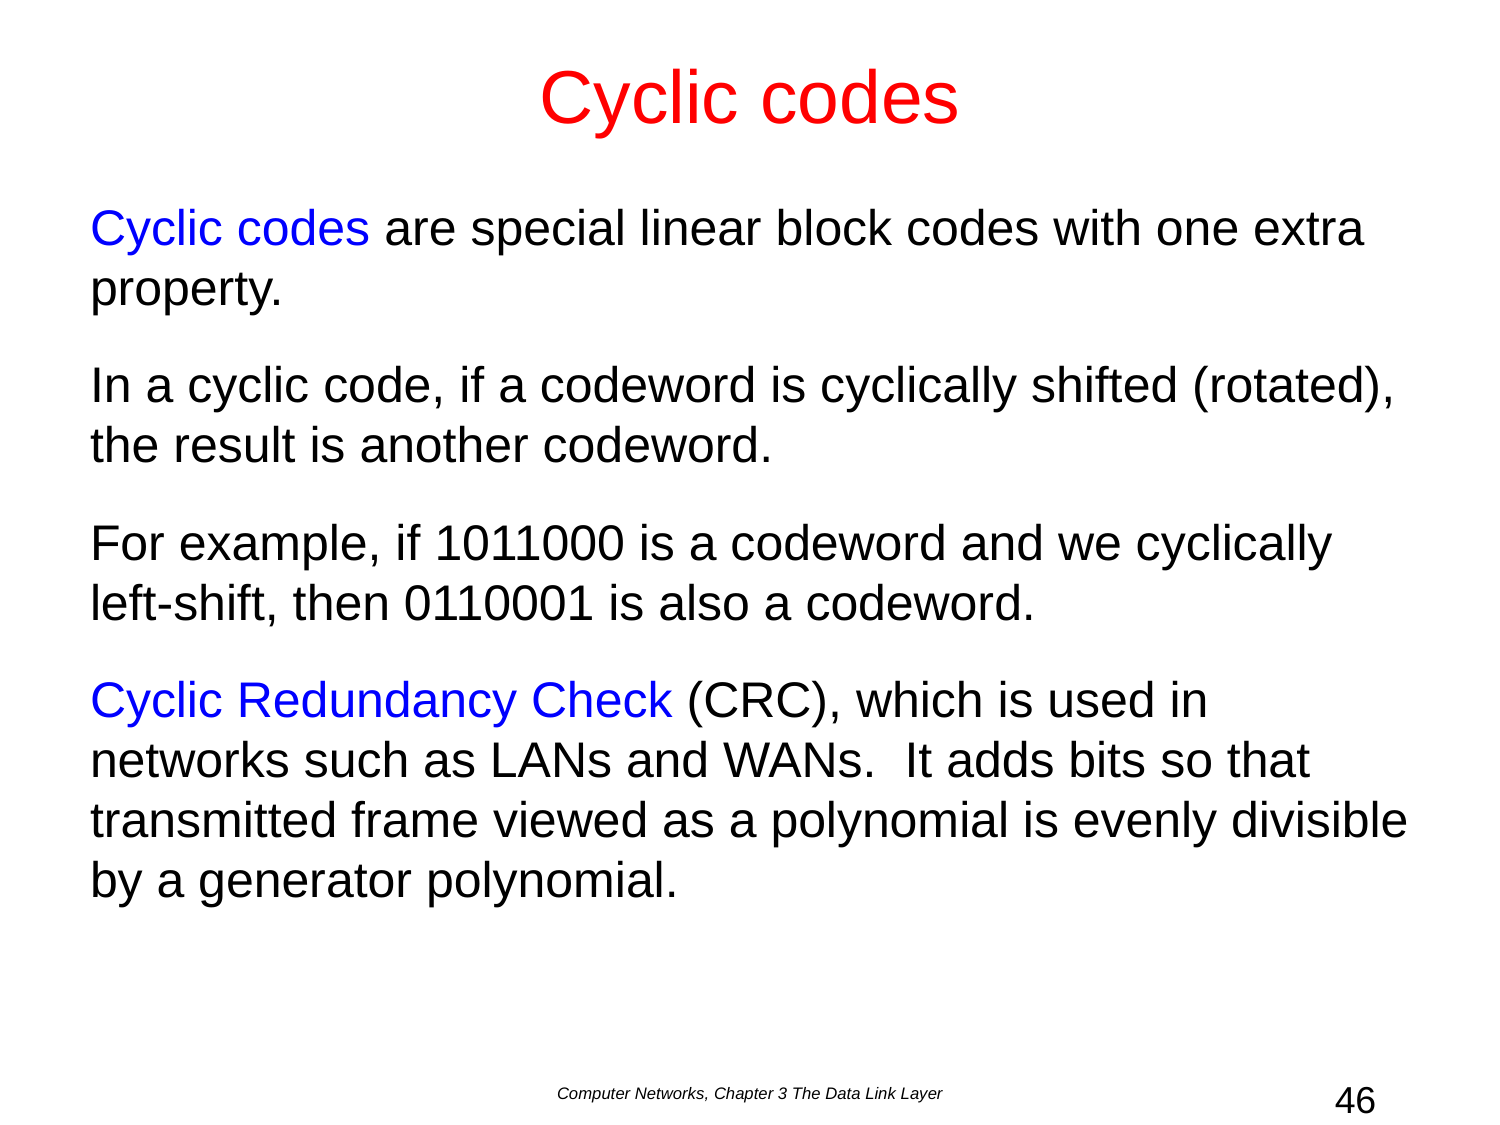

# Cyclic codes
Cyclic codes are special linear block codes with one extra property.
In a cyclic code, if a codeword is cyclically shifted (rotated), the result is another codeword.
For example, if 1011000 is a codeword and we cyclically left-shift, then 0110001 is also a codeword.
Cyclic Redundancy Check (CRC), which is used in networks such as LANs and WANs.  It adds bits so that transmitted frame viewed as a polynomial is evenly divisible by a generator polynomial.

Computer Networks, Chapter 3 The Data Link Layer